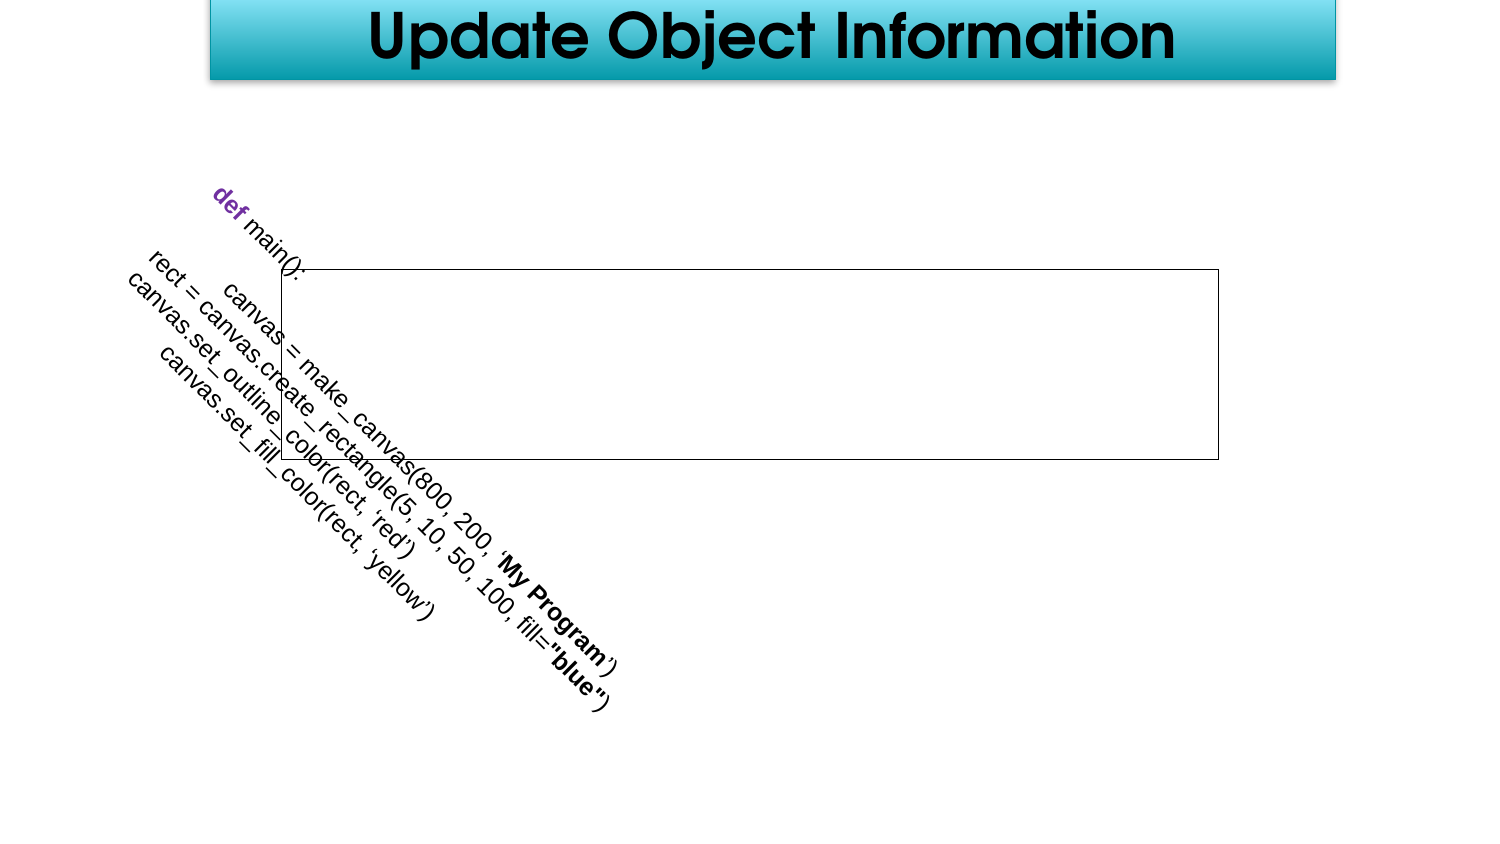

Update Object Information

def main():

canvas = make_canvas(800, 200, ‘My Program’)
rect = canvas.create_rectangle(5, 10, 50, 100, fill="blue")
canvas.set_outline_color(rect, ‘red’)
canvas.set_fill_color(rect, ‘yellow’)